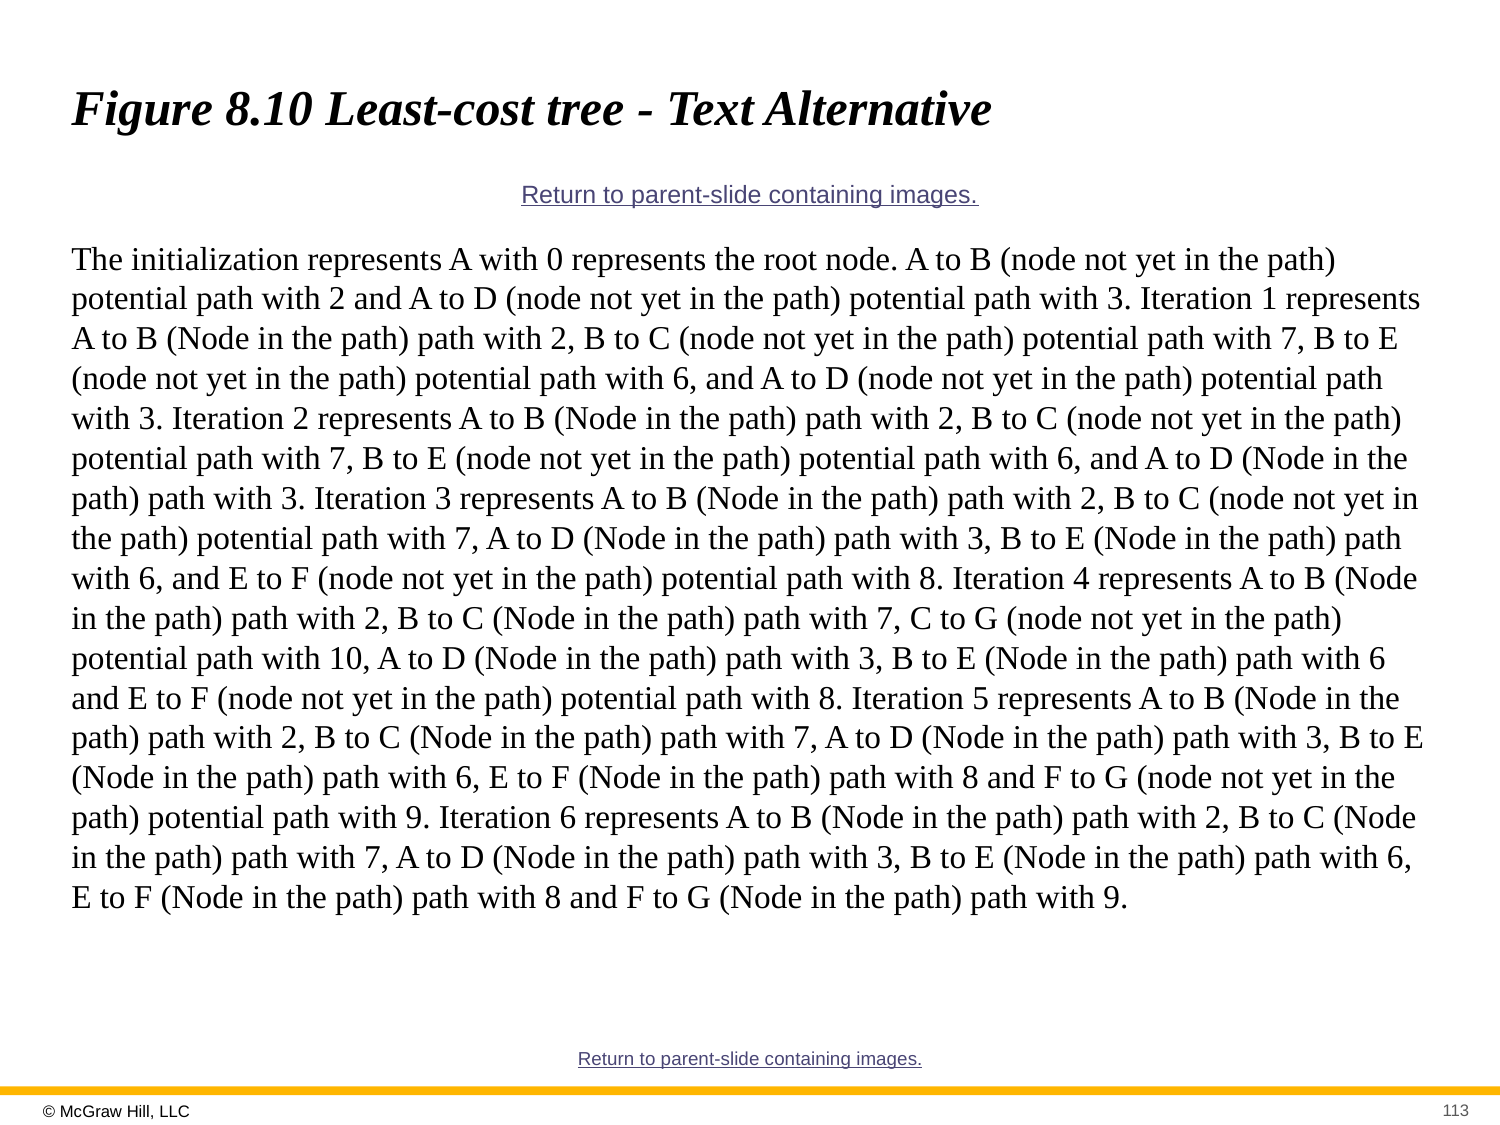

# Figure 8.10 Least-cost tree - Text Alternative
Return to parent-slide containing images.
The initialization represents A with 0 represents the root node. A to B (node not yet in the path) potential path with 2 and A to D (node not yet in the path) potential path with 3. Iteration 1 represents A to B (Node in the path) path with 2, B to C (node not yet in the path) potential path with 7, B to E (node not yet in the path) potential path with 6, and A to D (node not yet in the path) potential path with 3. Iteration 2 represents A to B (Node in the path) path with 2, B to C (node not yet in the path) potential path with 7, B to E (node not yet in the path) potential path with 6, and A to D (Node in the path) path with 3. Iteration 3 represents A to B (Node in the path) path with 2, B to C (node not yet in the path) potential path with 7, A to D (Node in the path) path with 3, B to E (Node in the path) path with 6, and E to F (node not yet in the path) potential path with 8. Iteration 4 represents A to B (Node in the path) path with 2, B to C (Node in the path) path with 7, C to G (node not yet in the path) potential path with 10, A to D (Node in the path) path with 3, B to E (Node in the path) path with 6 and E to F (node not yet in the path) potential path with 8. Iteration 5 represents A to B (Node in the path) path with 2, B to C (Node in the path) path with 7, A to D (Node in the path) path with 3, B to E (Node in the path) path with 6, E to F (Node in the path) path with 8 and F to G (node not yet in the path) potential path with 9. Iteration 6 represents A to B (Node in the path) path with 2, B to C (Node in the path) path with 7, A to D (Node in the path) path with 3, B to E (Node in the path) path with 6, E to F (Node in the path) path with 8 and F to G (Node in the path) path with 9.
Return to parent-slide containing images.
113